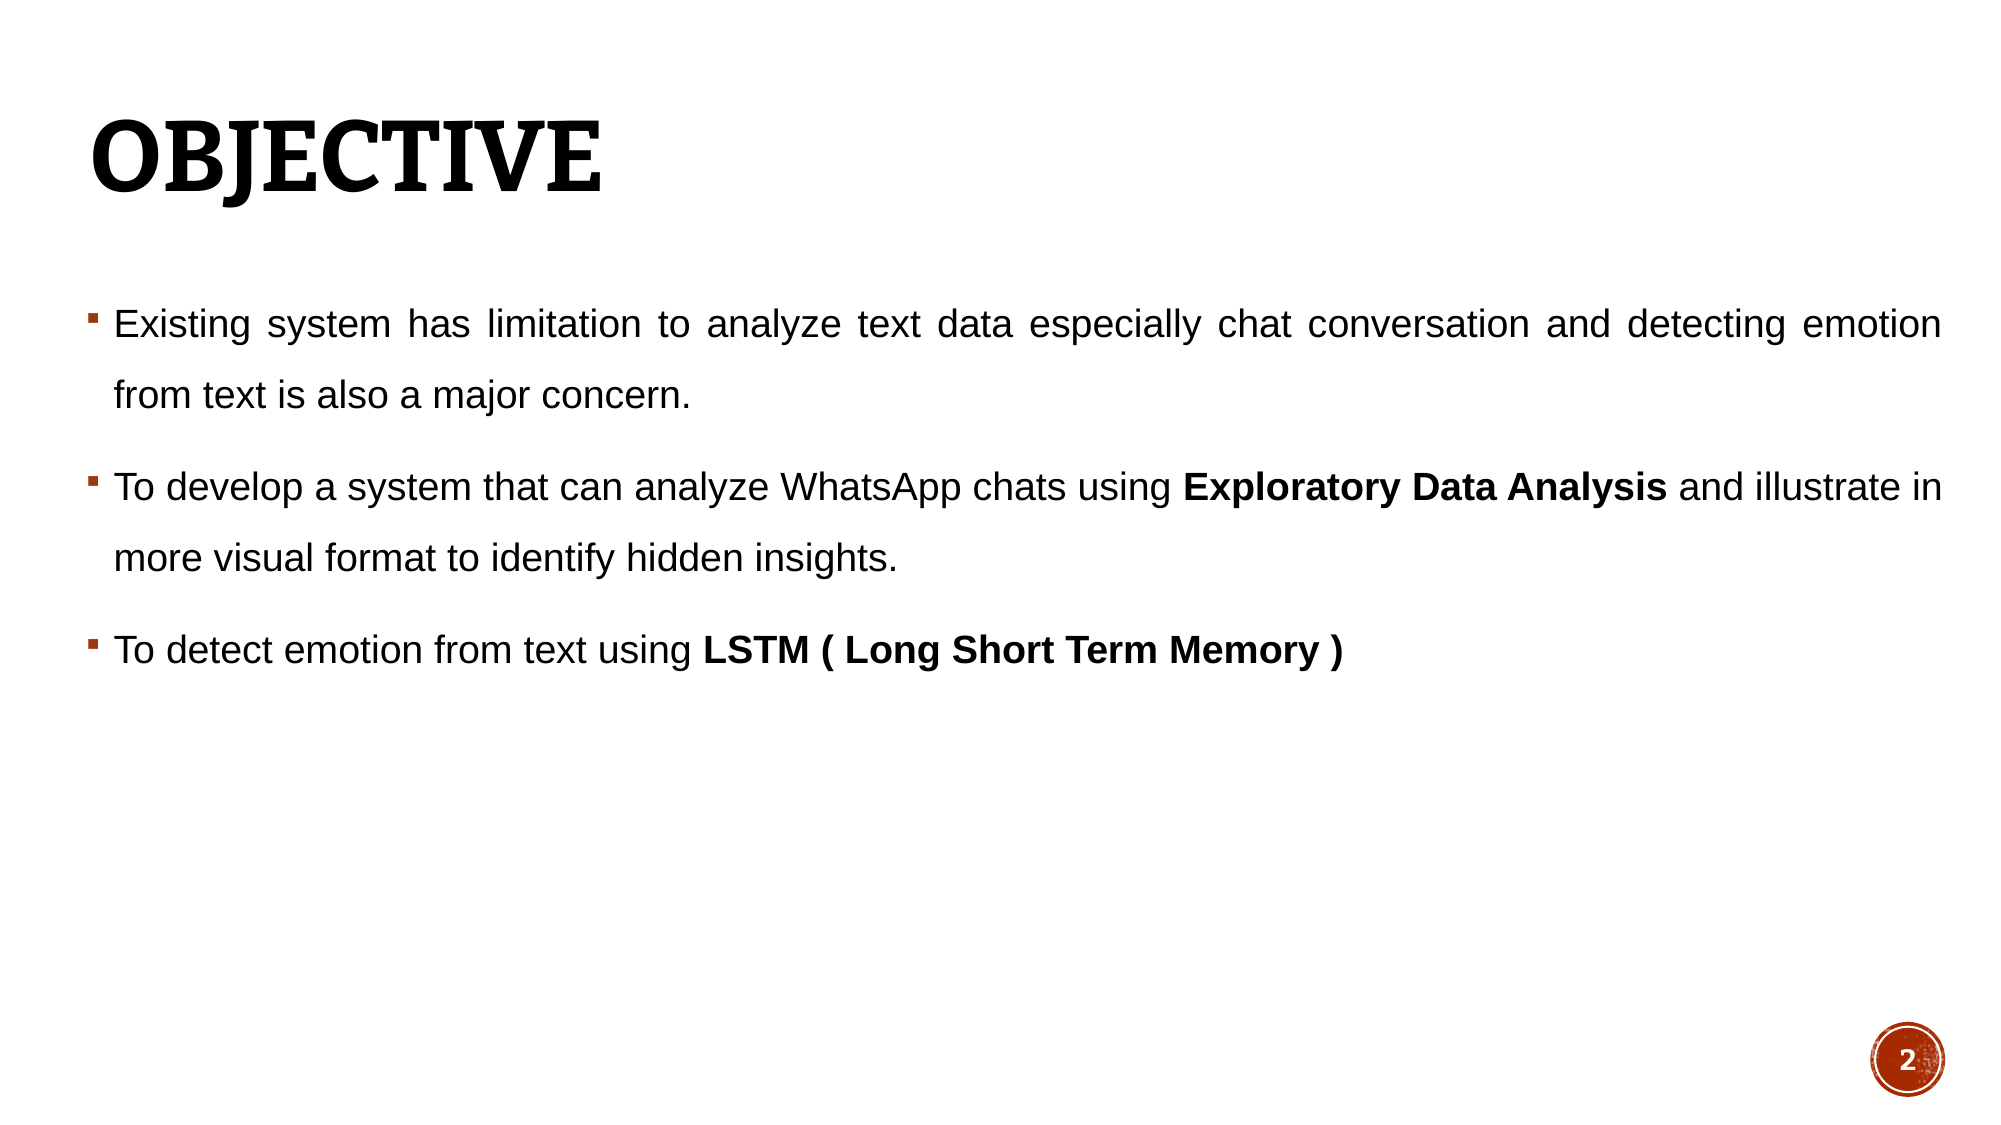

# Objective
Existing system has limitation to analyze text data especially chat conversation and detecting emotion from text is also a major concern.
To develop a system that can analyze WhatsApp chats using Exploratory Data Analysis and illustrate in more visual format to identify hidden insights.
To detect emotion from text using LSTM ( Long Short Term Memory )
2